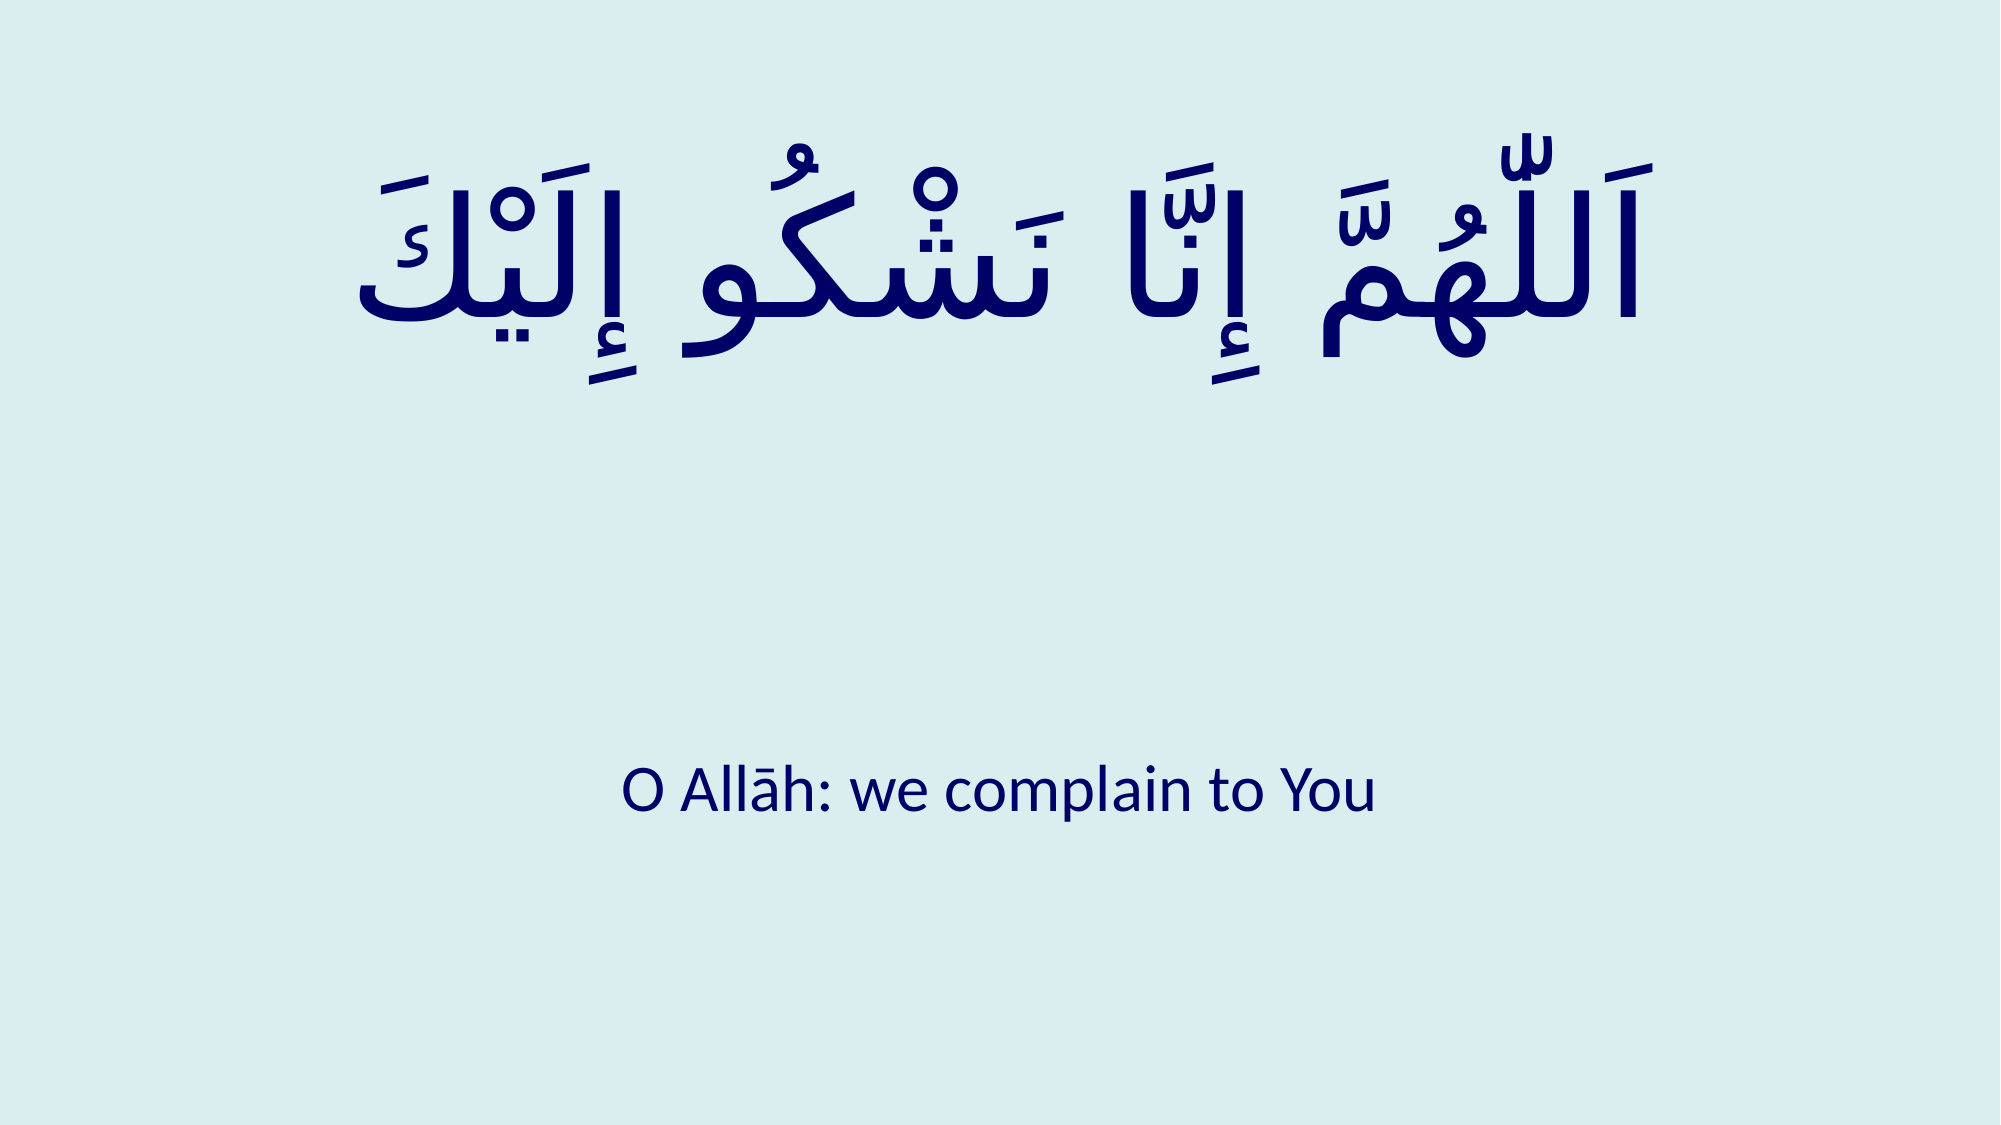

# اَللّٰهُمَّ إِنَّا نَشْكُو إِلَيْكَ
O Allāh: we complain to You